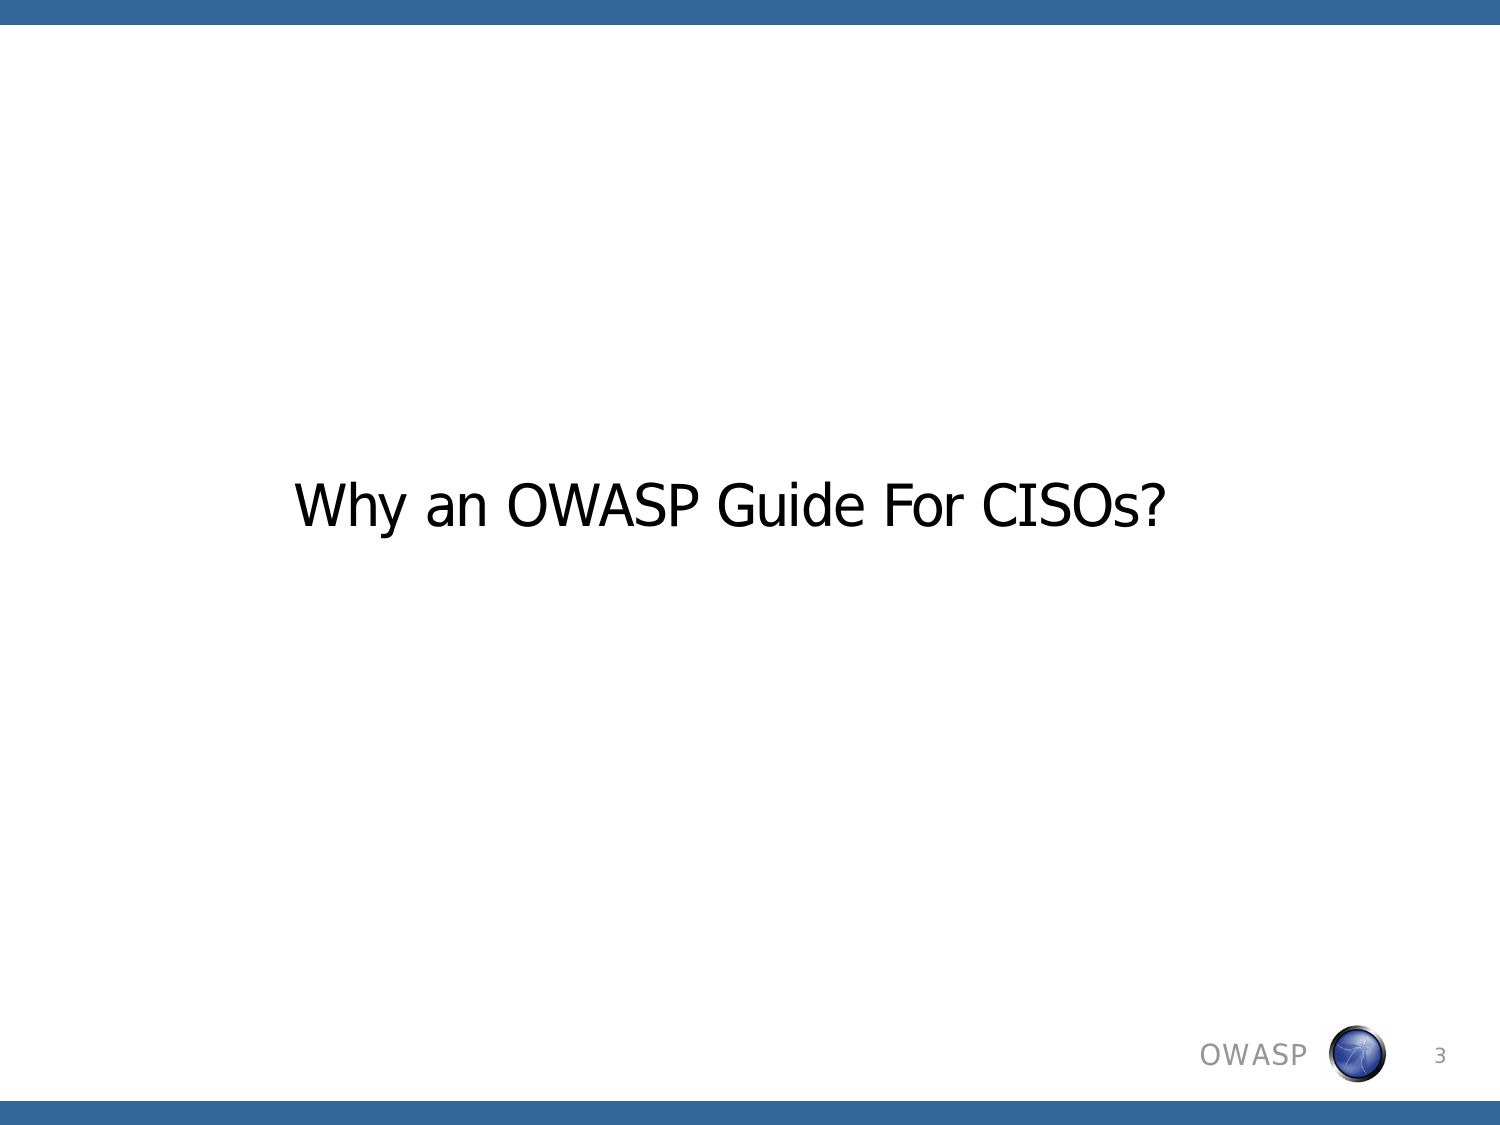

Why an OWASP Guide For CISOs?
3